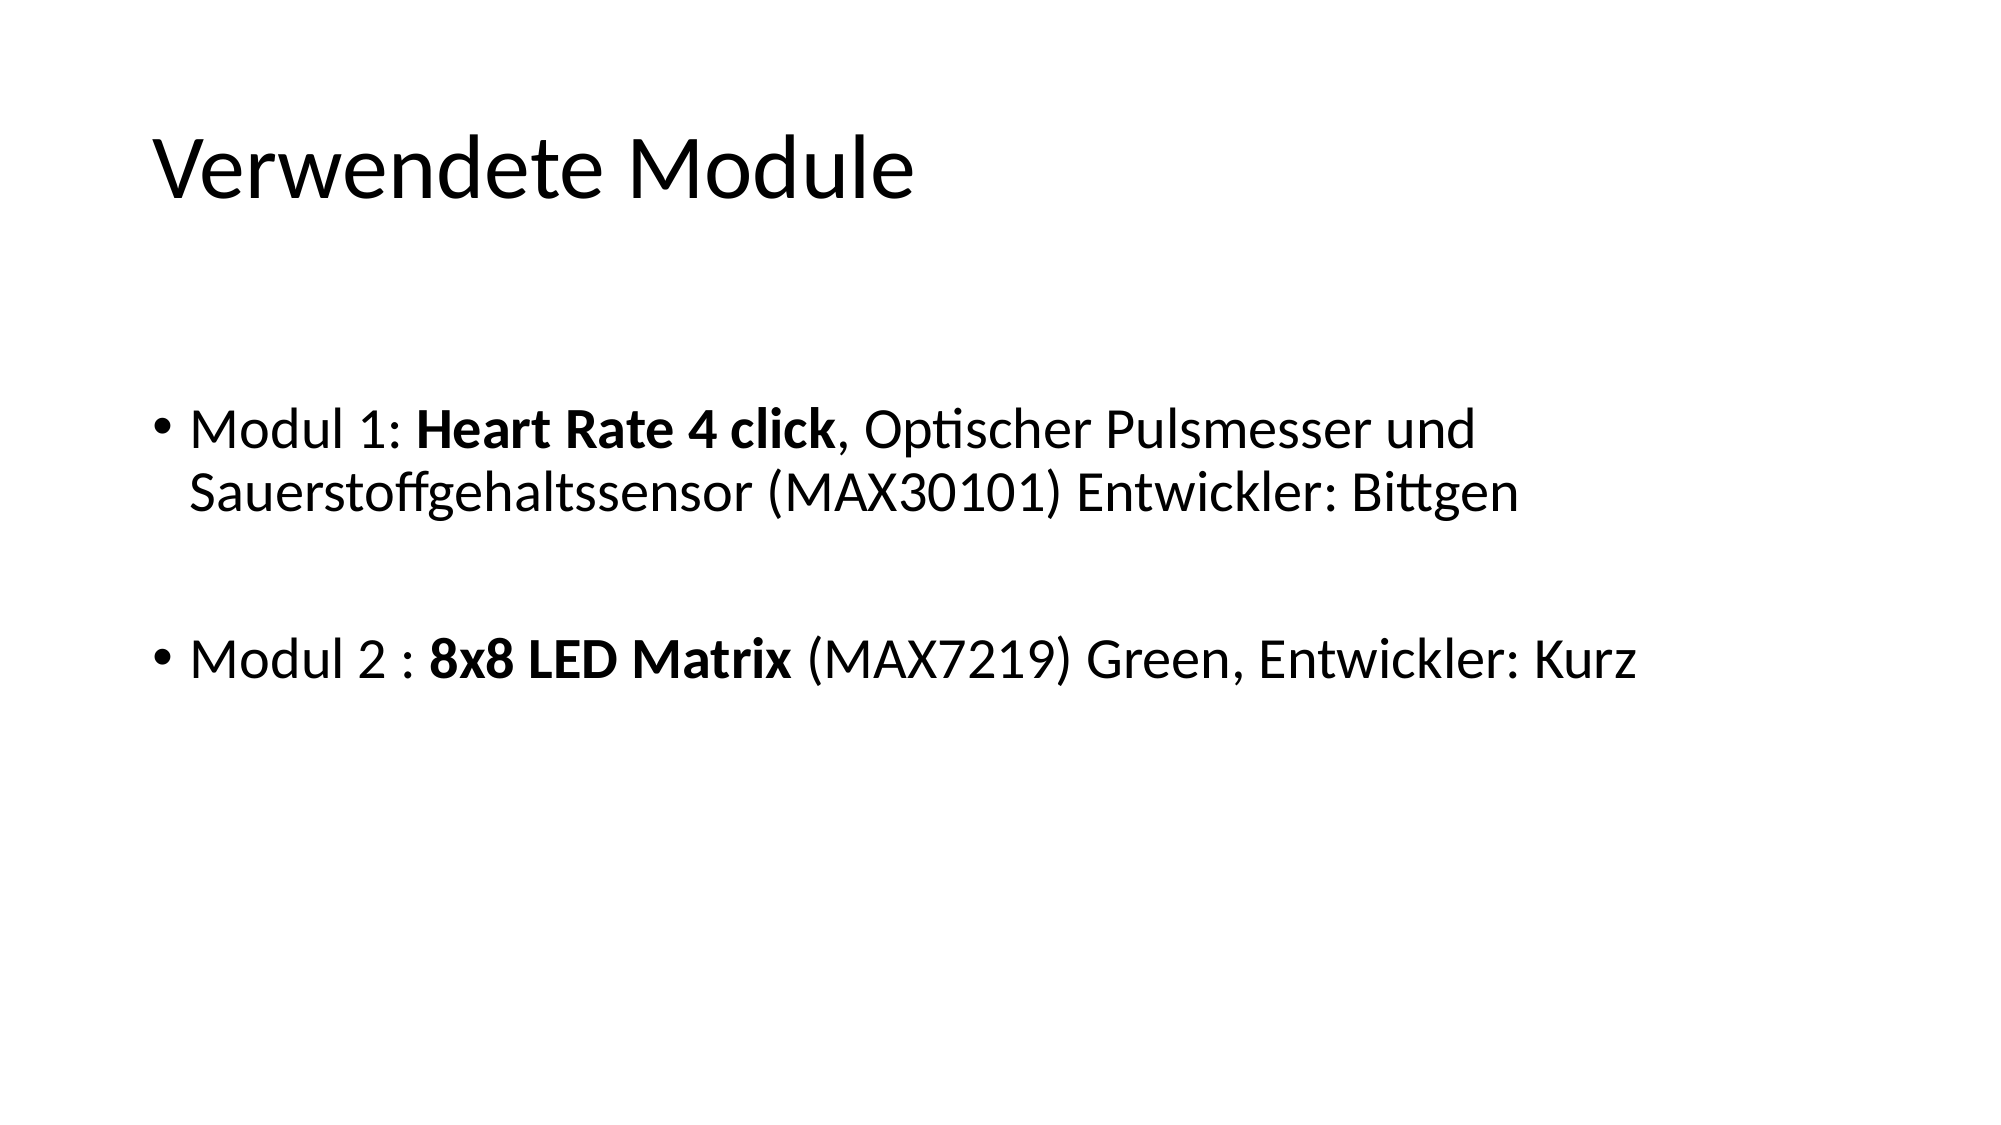

# Verwendete Module

Modul 1: Heart Rate 4 click, Optischer Pulsmesser und Sauerstoffgehaltssensor (MAX30101) Entwickler: Bittgen

Modul 2 : 8x8 LED Matrix (MAX7219) Green, Entwickler: Kurz